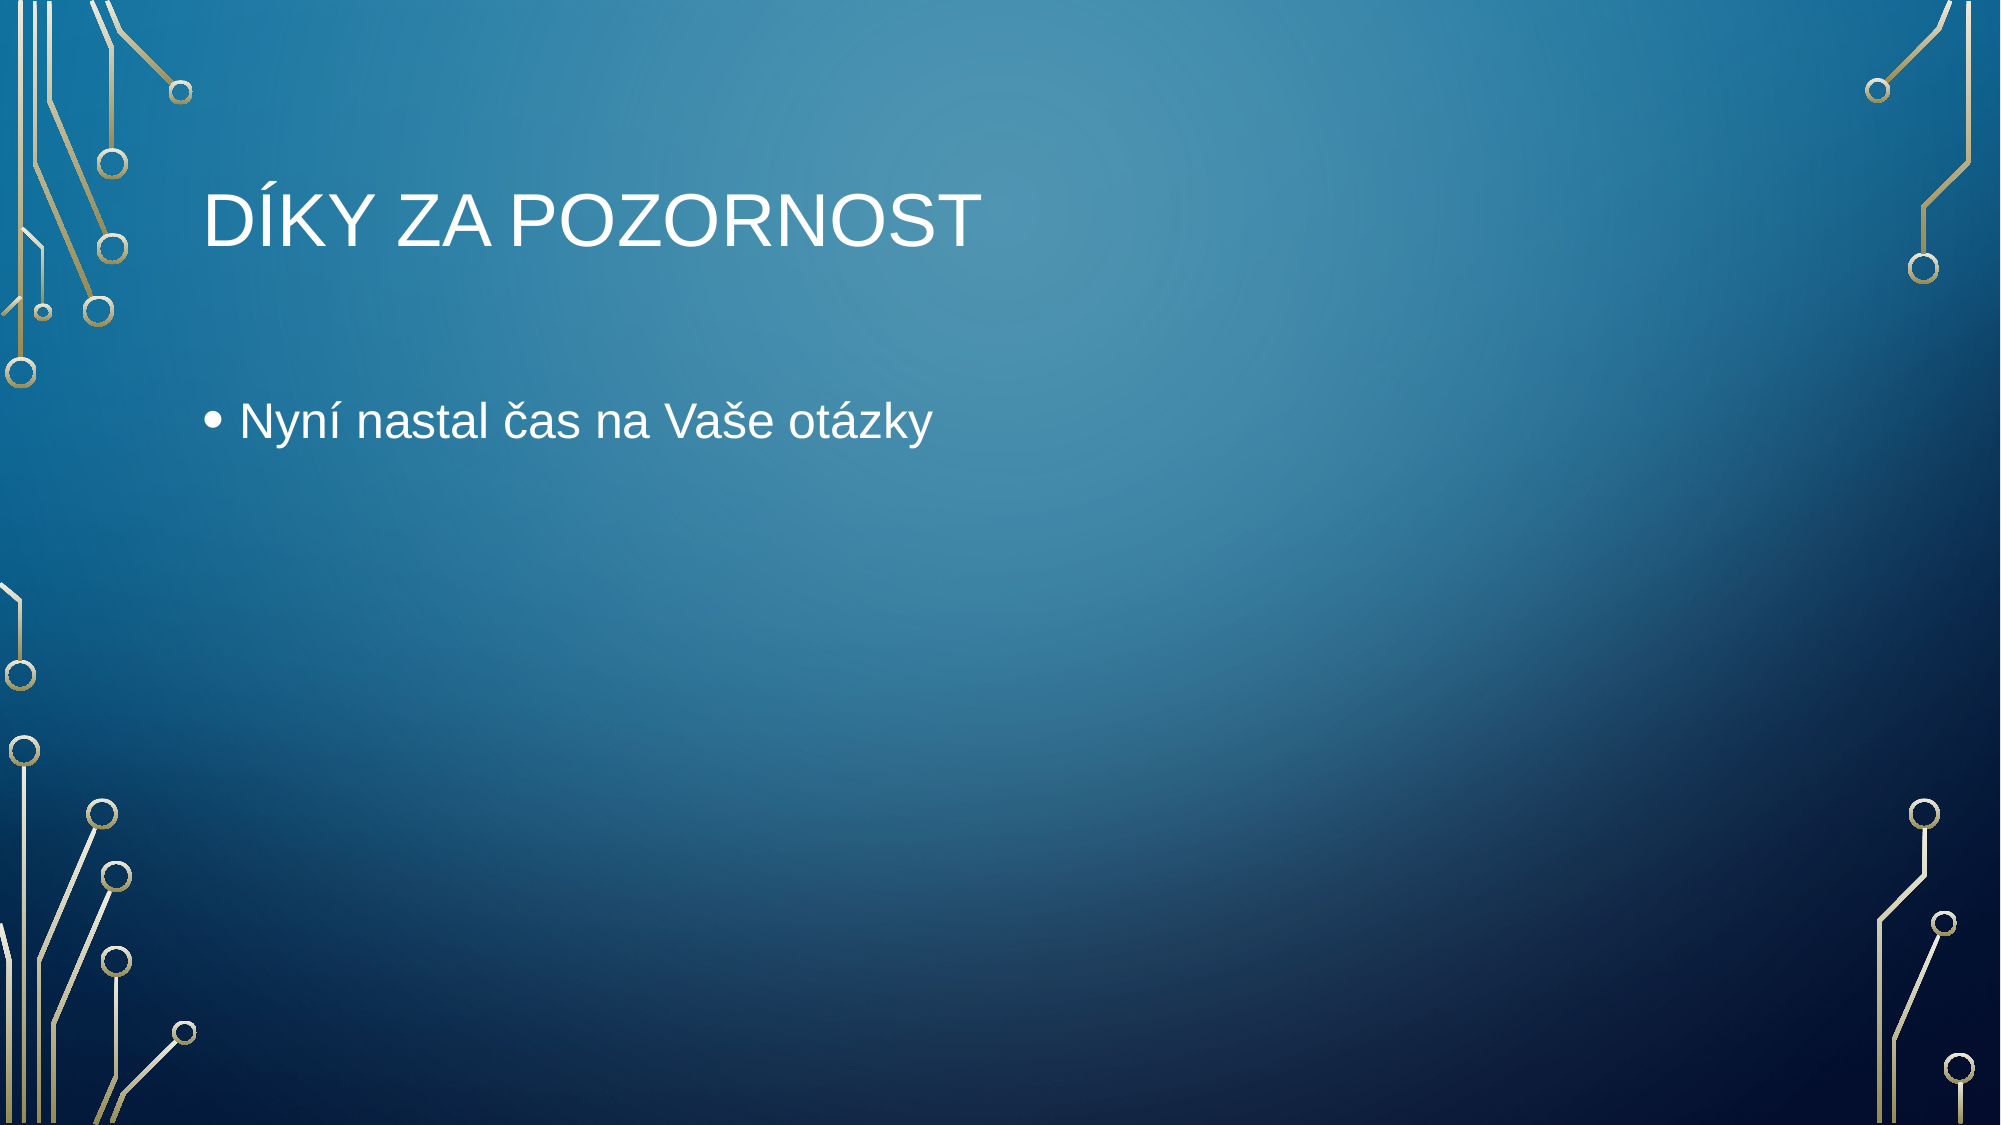

# Díky za pozornost
Nyní nastal čas na Vaše otázky